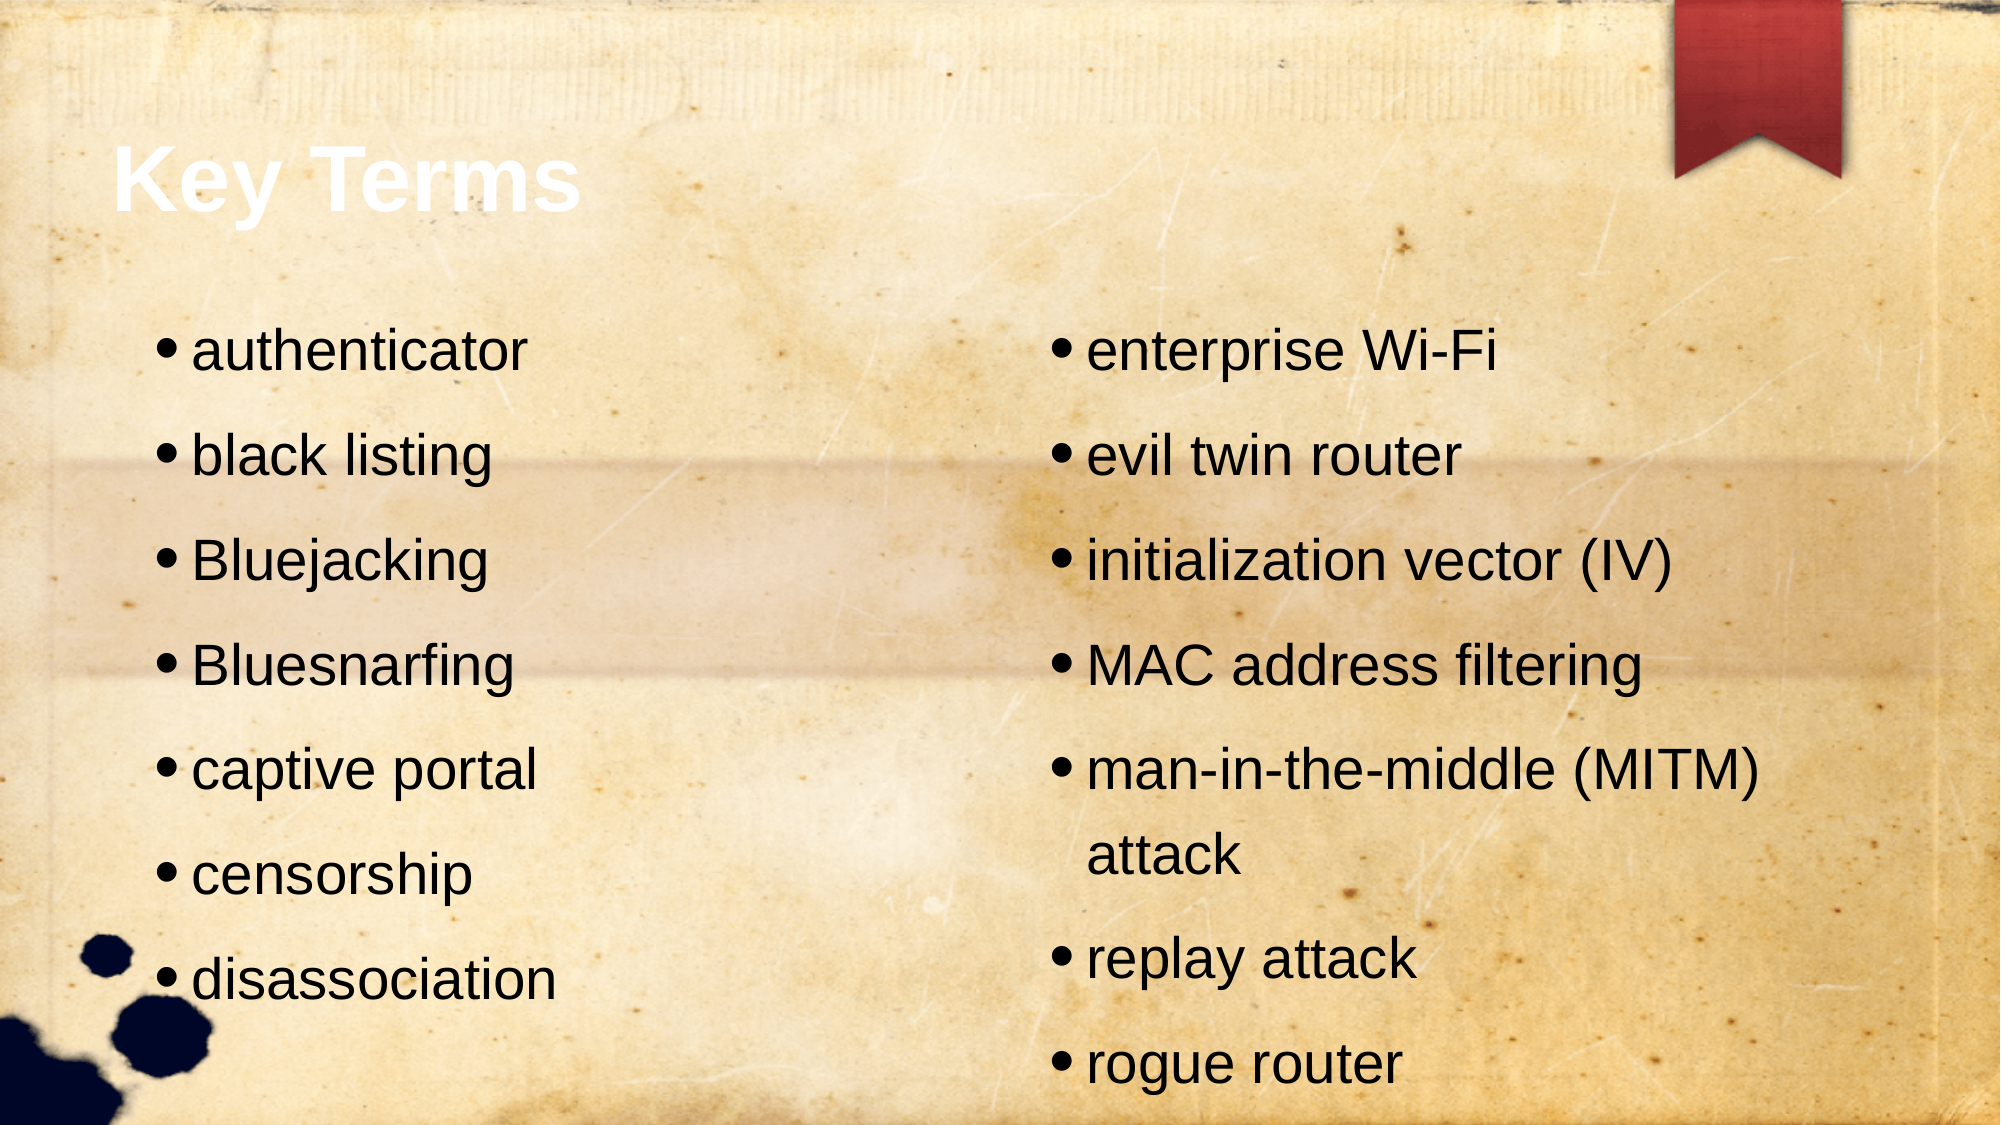

Key Terms
authenticator
black listing
Bluejacking
Bluesnarfing
captive portal
censorship
disassociation

enterprise Wi-Fi
evil twin router
initialization vector (IV)
MAC address filtering
man-in-the-middle (MITM) attack
replay attack
rogue router